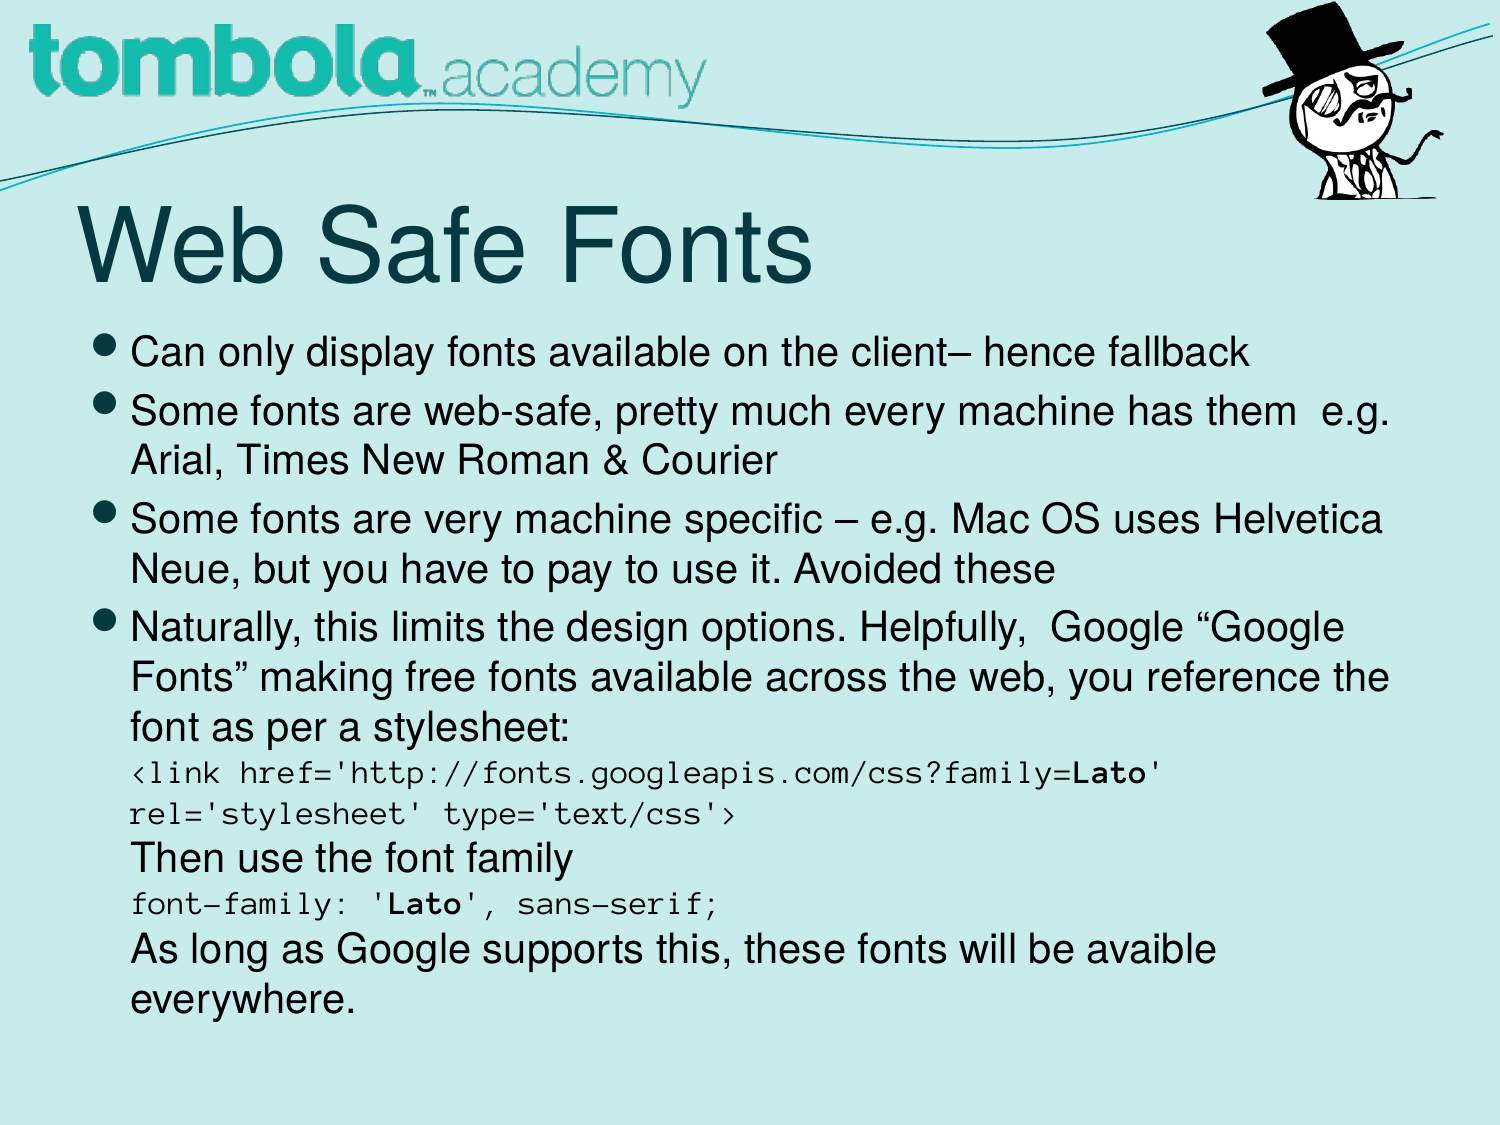

# Web Safe Fonts
Can only display fonts available on the client– hence fallback
Some fonts are web-safe, pretty much every machine has them  e.g. Arial, Times New Roman & Courier
Some fonts are very machine specific – e.g. Mac OS uses Helvetica Neue, but you have to pay to use it. Avoided these
Naturally, this limits the design options. Helpfully,  Google “Google Fonts” making free fonts available across the web, you reference the font as per a stylesheet:
<link href='http://fonts.googleapis.com/css?family=Lato' rel='stylesheet' type='text/css'>
Then use the font family
font-family: 'Lato', sans-serif;
As long as Google supports this, these fonts will be avaible everywhere.